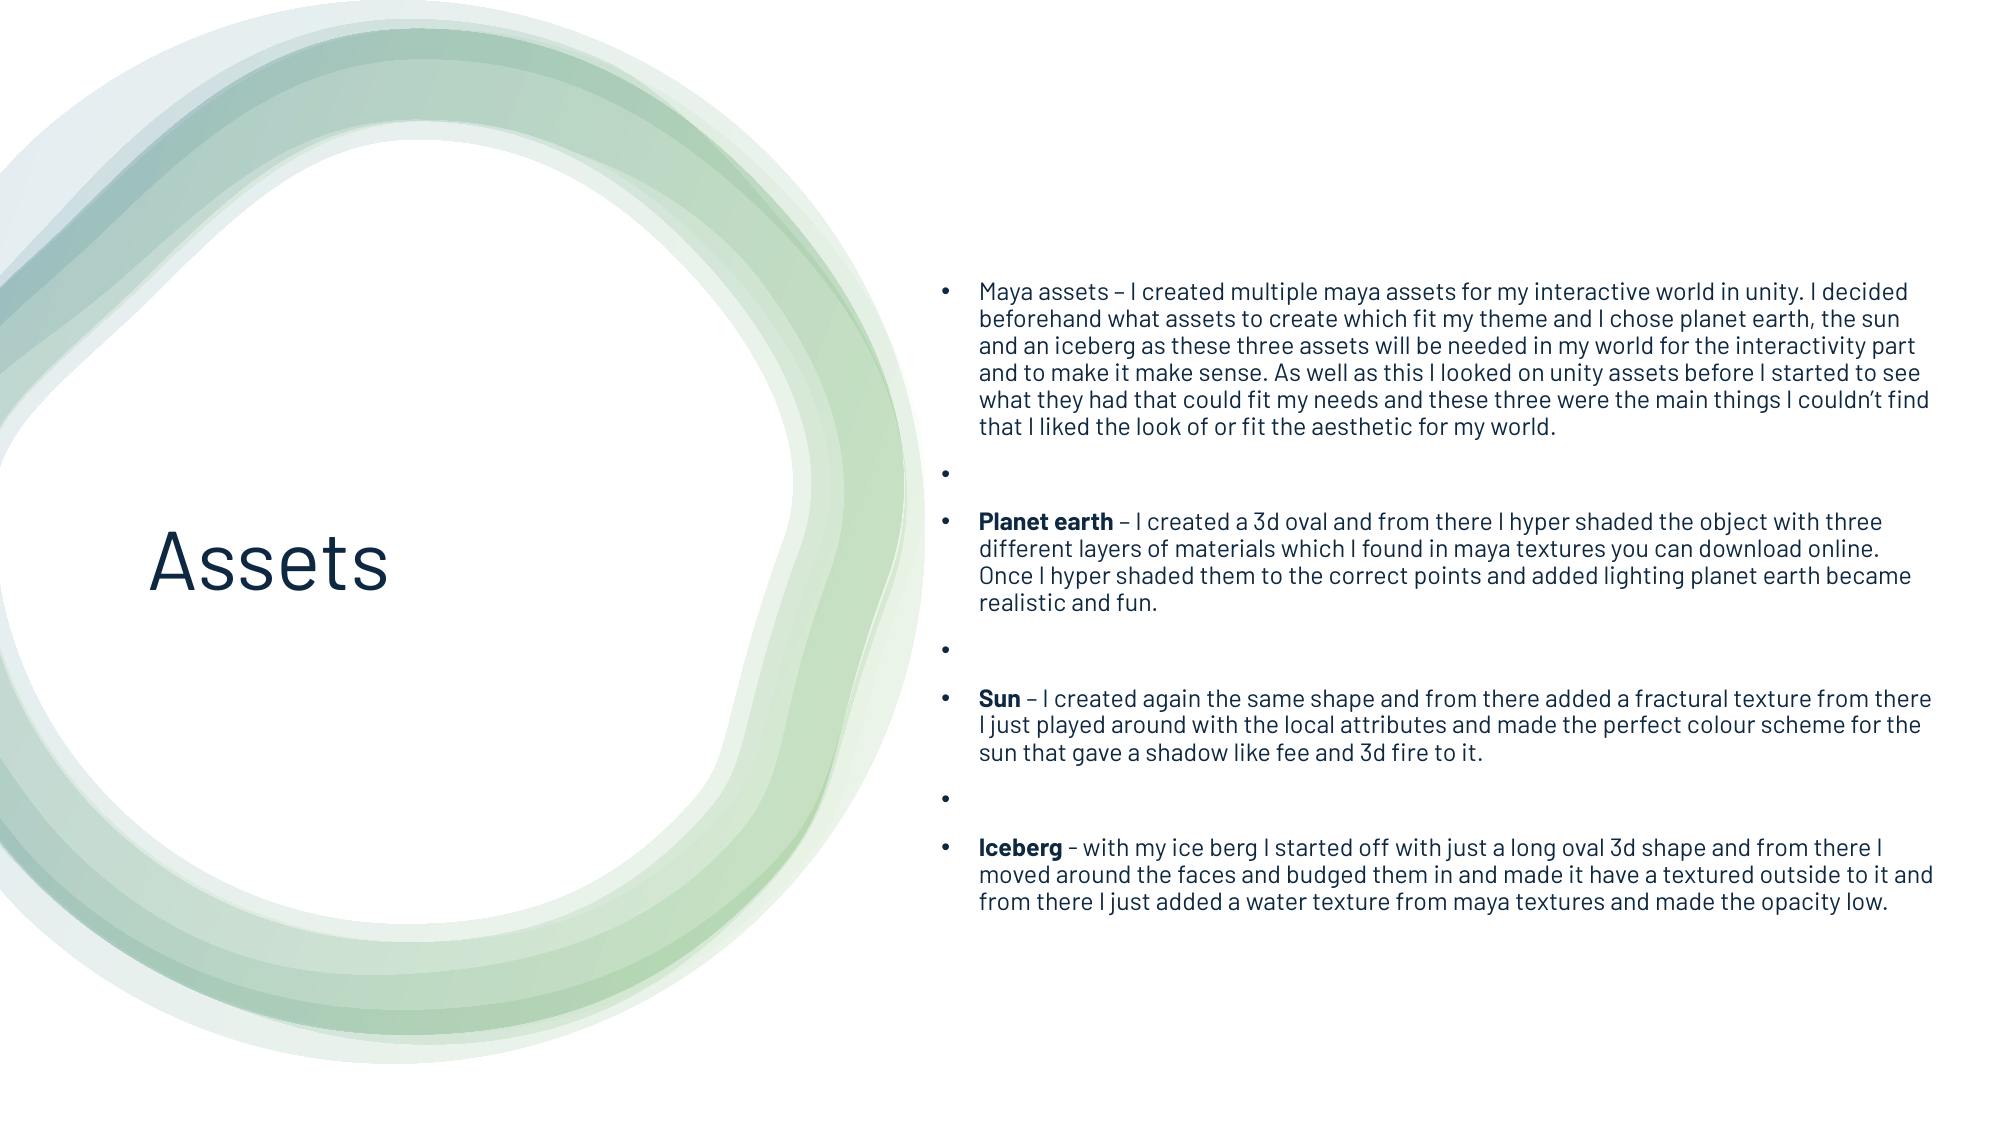

Maya assets – I created multiple maya assets for my interactive world in unity. I decided beforehand what assets to create which fit my theme and I chose planet earth, the sun and an iceberg as these three assets will be needed in my world for the interactivity part and to make it make sense. As well as this I looked on unity assets before I started to see what they had that could fit my needs and these three were the main things I couldn’t find that I liked the look of or fit the aesthetic for my world.

Planet earth – I created a 3d oval and from there I hyper shaded the object with three different layers of materials which I found in maya textures you can download online. Once I hyper shaded them to the correct points and added lighting planet earth became realistic and fun.

Sun – I created again the same shape and from there added a fractural texture from there I just played around with the local attributes and made the perfect colour scheme for the sun that gave a shadow like fee and 3d fire to it.

Iceberg - with my ice berg I started off with just a long oval 3d shape and from there I moved around the faces and budged them in and made it have a textured outside to it and from there I just added a water texture from maya textures and made the opacity low.
# Assets